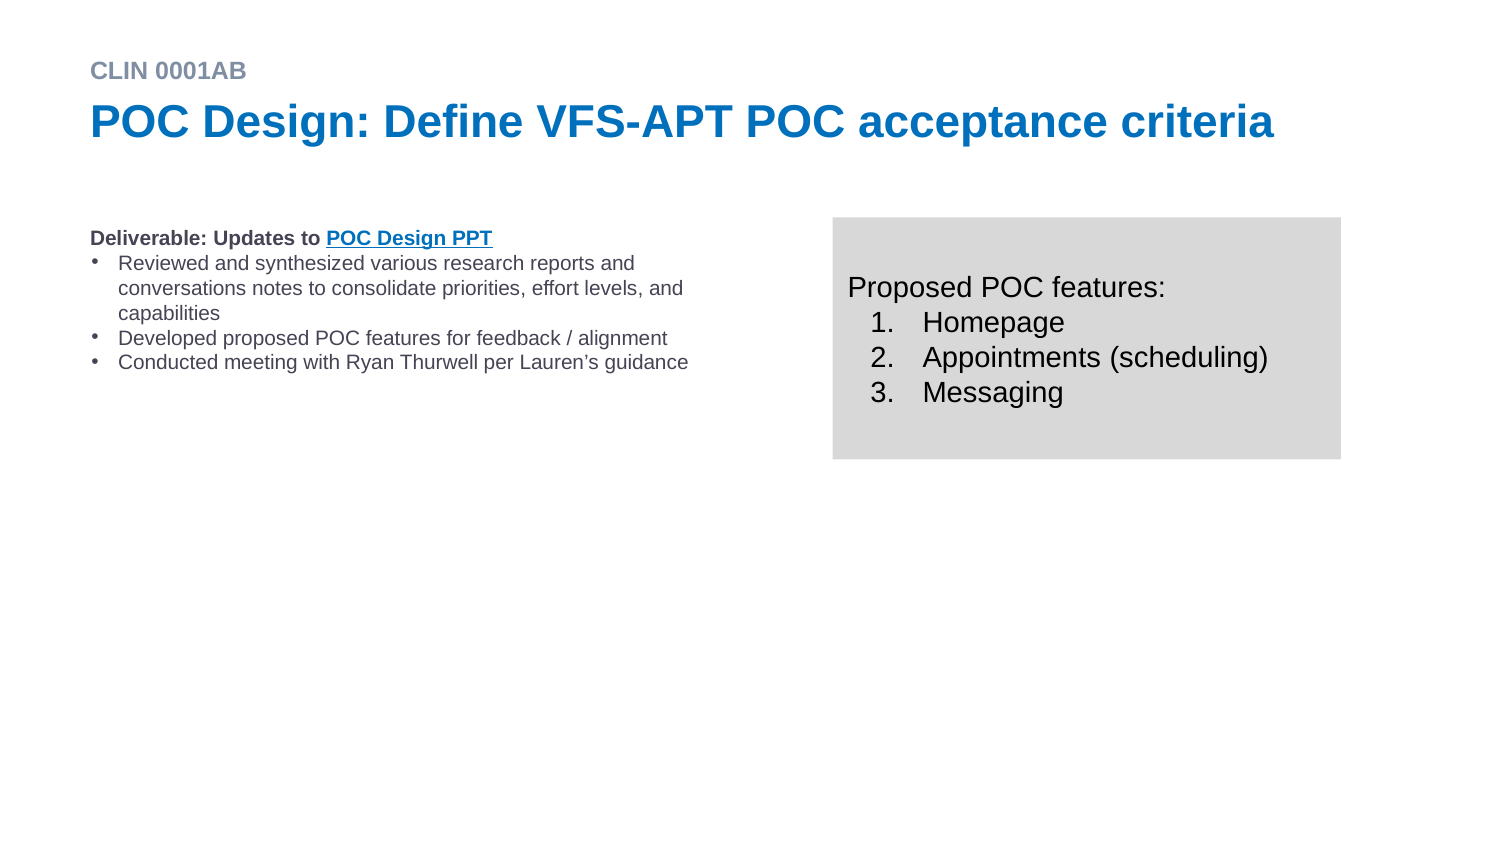

CLIN 0001AB

# POC Design: Define VFS-APT POC acceptance criteria

Deliverable: Updates to POC Design PPT
Reviewed and synthesized various research reports and conversations notes to consolidate priorities, effort levels, and capabilities
Developed proposed POC features for feedback / alignment
Conducted meeting with Ryan Thurwell per Lauren’s guidance

Proposed POC features:
Homepage
Appointments (scheduling)
Messaging